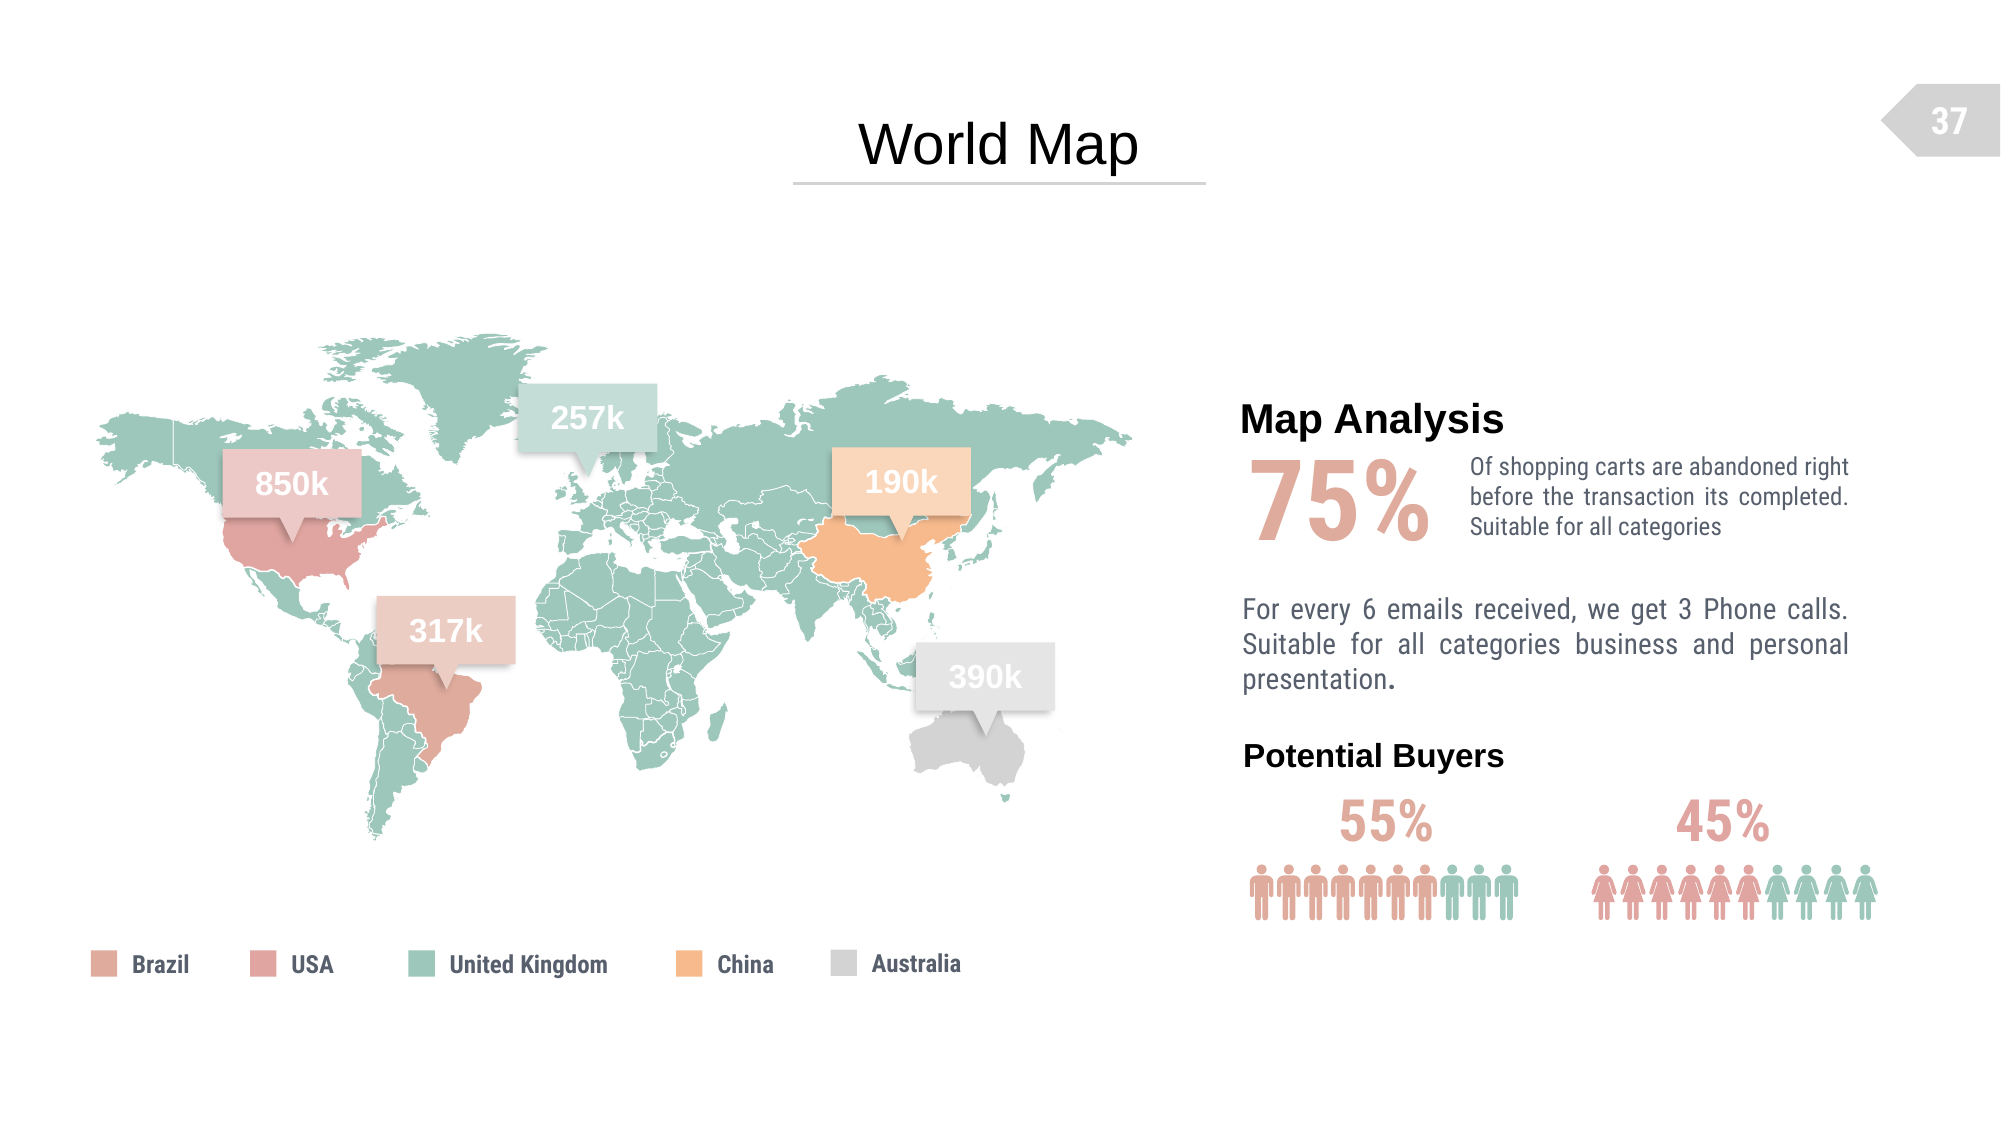

37
World Map

257k
Map Analysis
75%
Of shopping carts are abandoned right before the transaction its completed. Suitable for all categories
190k
850k
For every 6 emails received, we get 3 Phone calls. Suitable for all categories business and personal presentation.
317k
390k
Potential Buyers
55%
45%

Australia
Brazil
USA
United Kingdom
China